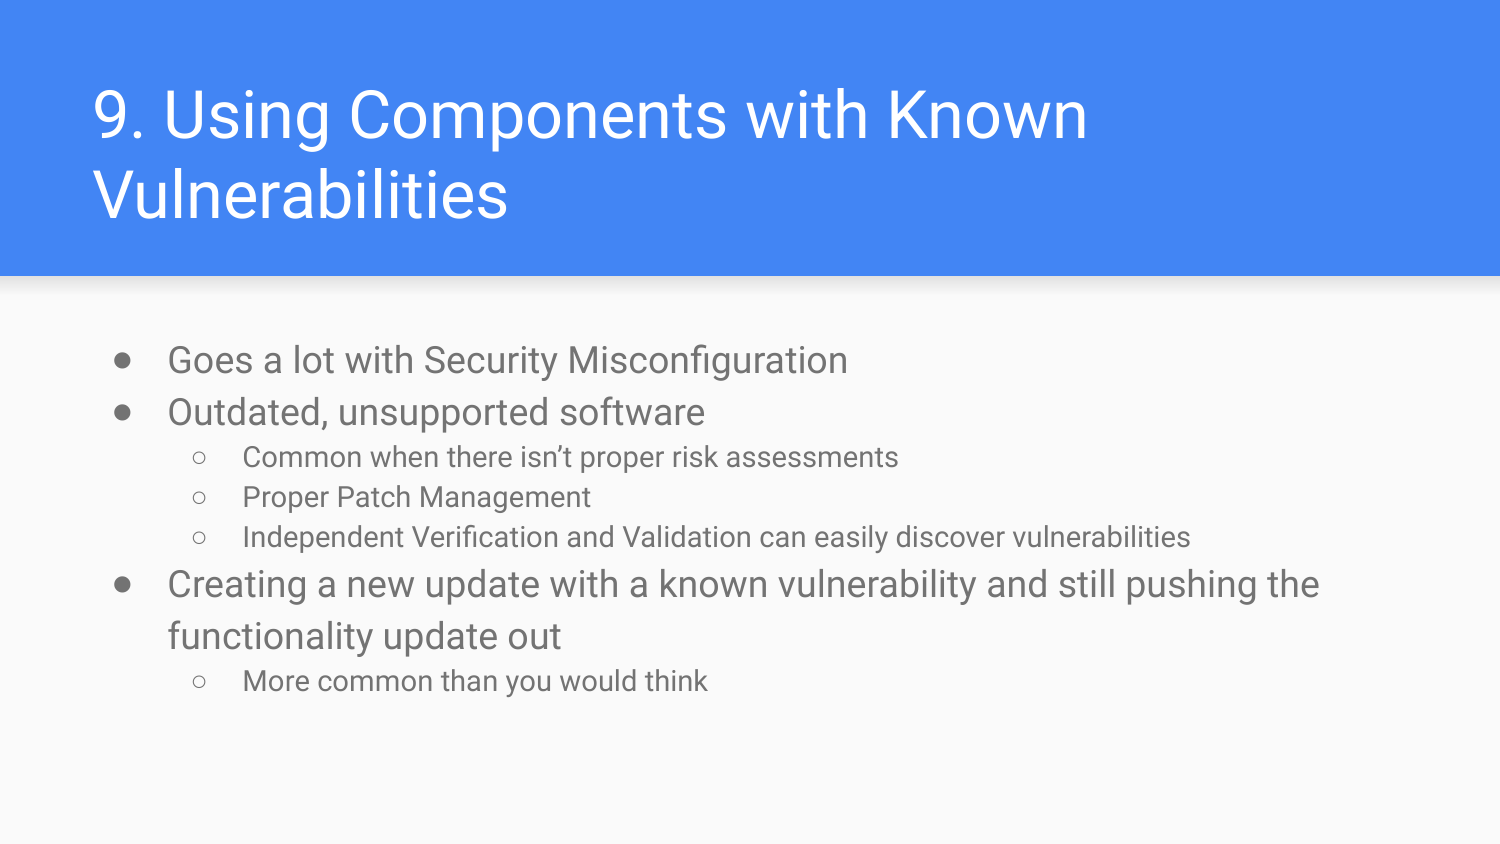

# 9. Using Components with Known Vulnerabilities
Goes a lot with Security Misconfiguration
Outdated, unsupported software
Common when there isn’t proper risk assessments
Proper Patch Management
Independent Verification and Validation can easily discover vulnerabilities
Creating a new update with a known vulnerability and still pushing the functionality update out
More common than you would think